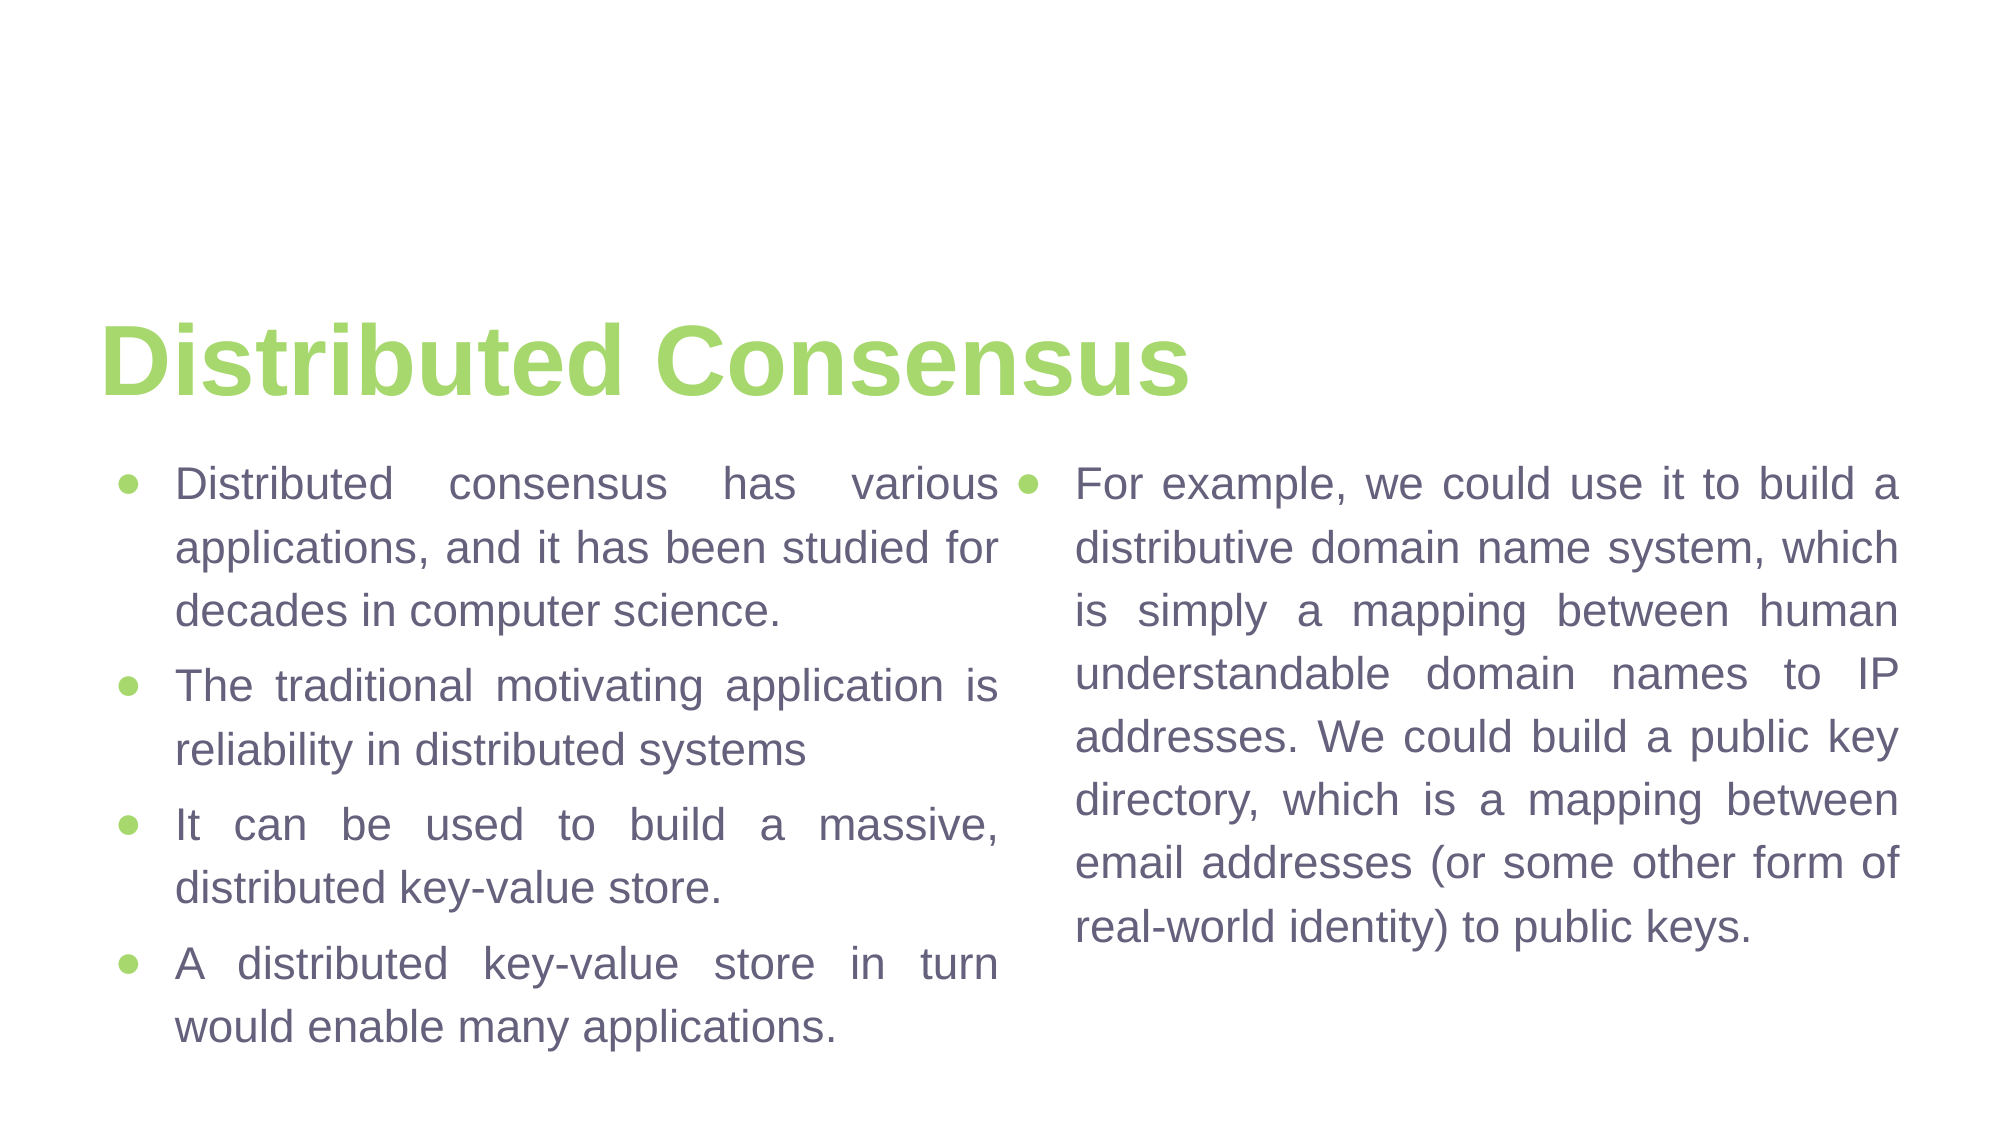

# Distributed Consensus
Distributed consensus has various applications, and it has been studied for decades in computer science.
The traditional motivating application is reliability in distributed systems
It can be used to build a massive, distributed key-value store.
A distributed key-value store in turn would enable many applications.
For example, we could use it to build a distributive domain name system, which is simply a mapping between human understandable domain names to IP addresses. We could build a public key directory, which is a mapping between email addresses (or some other form of real‐world identity) to public keys.